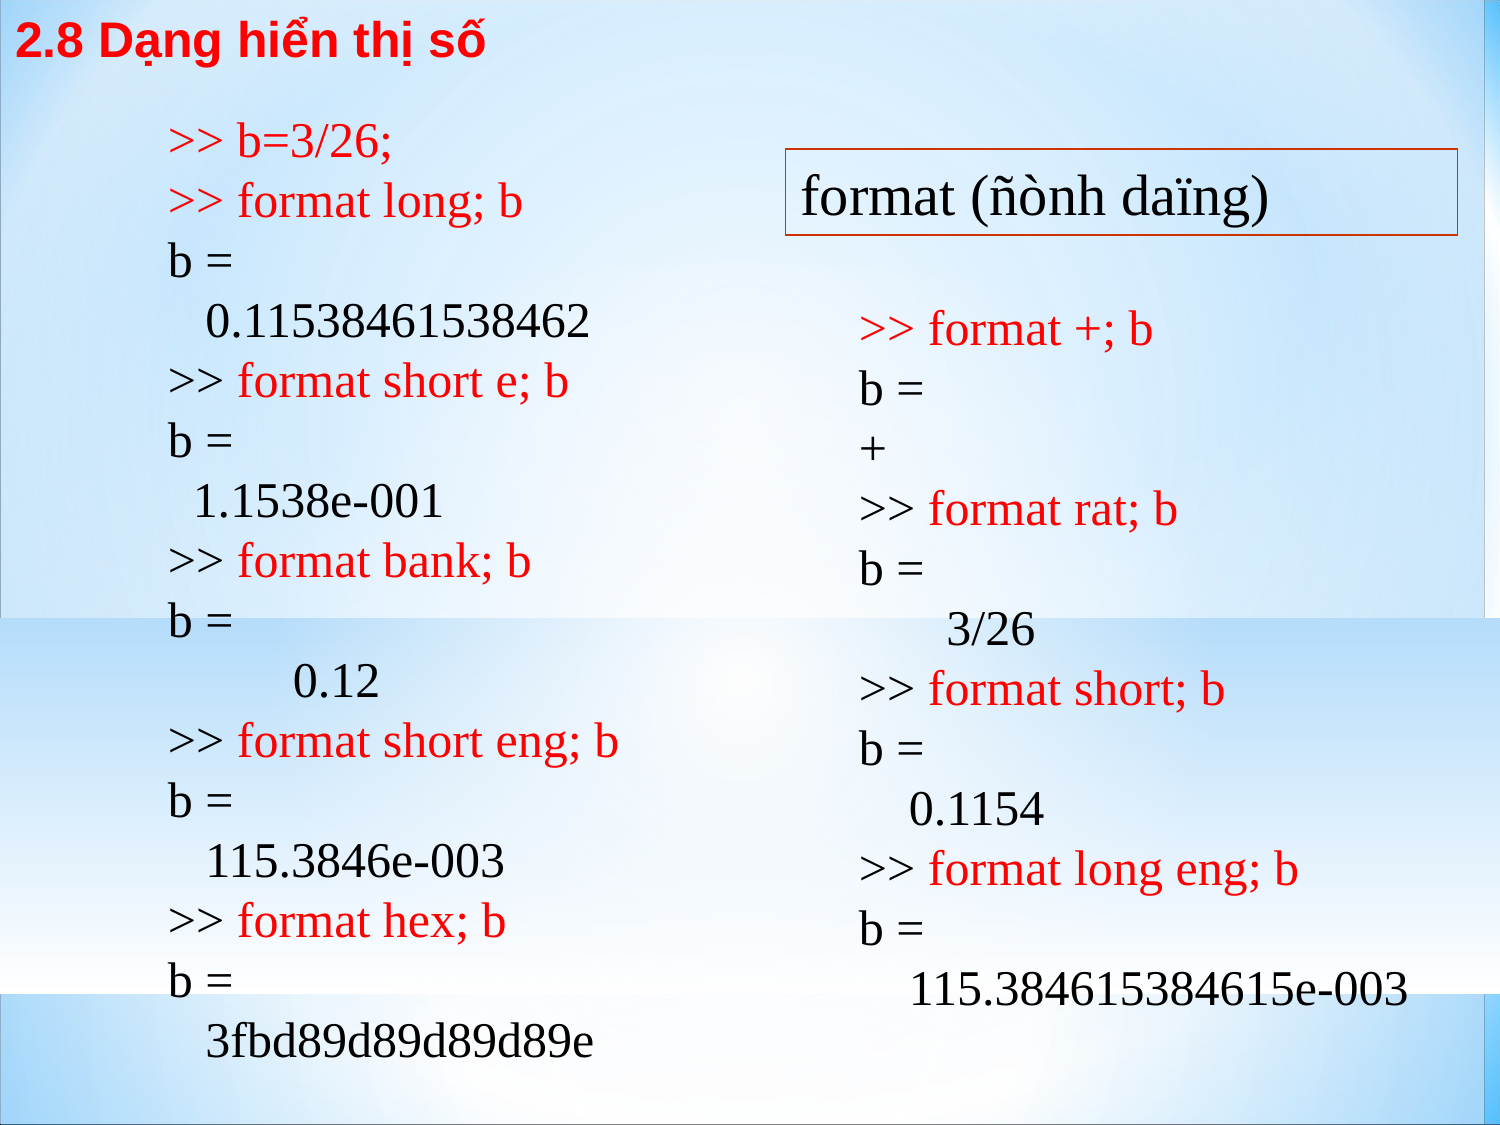

2.8 Dạng hiển thị số
>> b=3/26;
>> format long; b
b =
   0.11538461538462
>> format short e; b
b =
  1.1538e-001
>> format bank; b
b =
          0.12
>> format short eng; b
b =
   115.3846e-003
>> format hex; b
b =
   3fbd89d89d89d89e
format (ñònh daïng)
>> format +; b
b =
+
>> format rat; b
b =
       3/26
>> format short; b
b =
    0.1154
>> format long eng; b
b =
    115.384615384615e-003